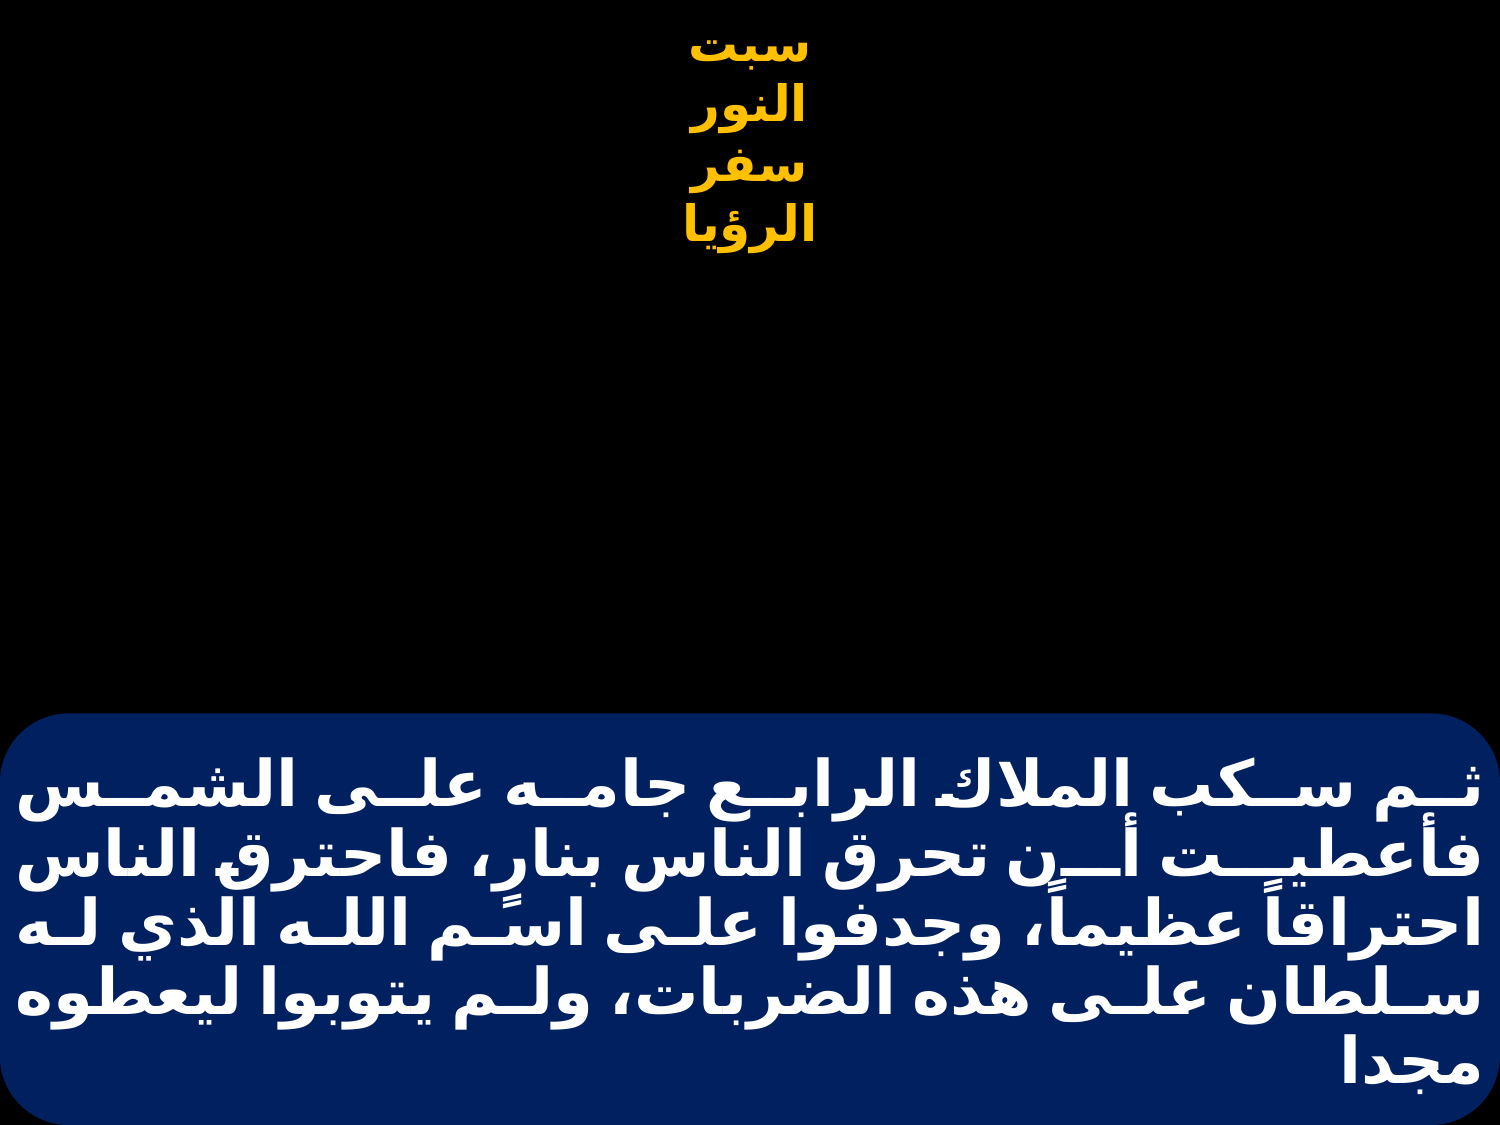

# ثم سكب الملاك الرابع جامه على الشمس فأعطيت أن تحرق الناس بنارٍ، فاحترق الناس احتراقاً عظيماً، وجدفوا على اسم الله الذي له سلطان على هذه الضربات، ولم يتوبوا ليعطوه مجدا